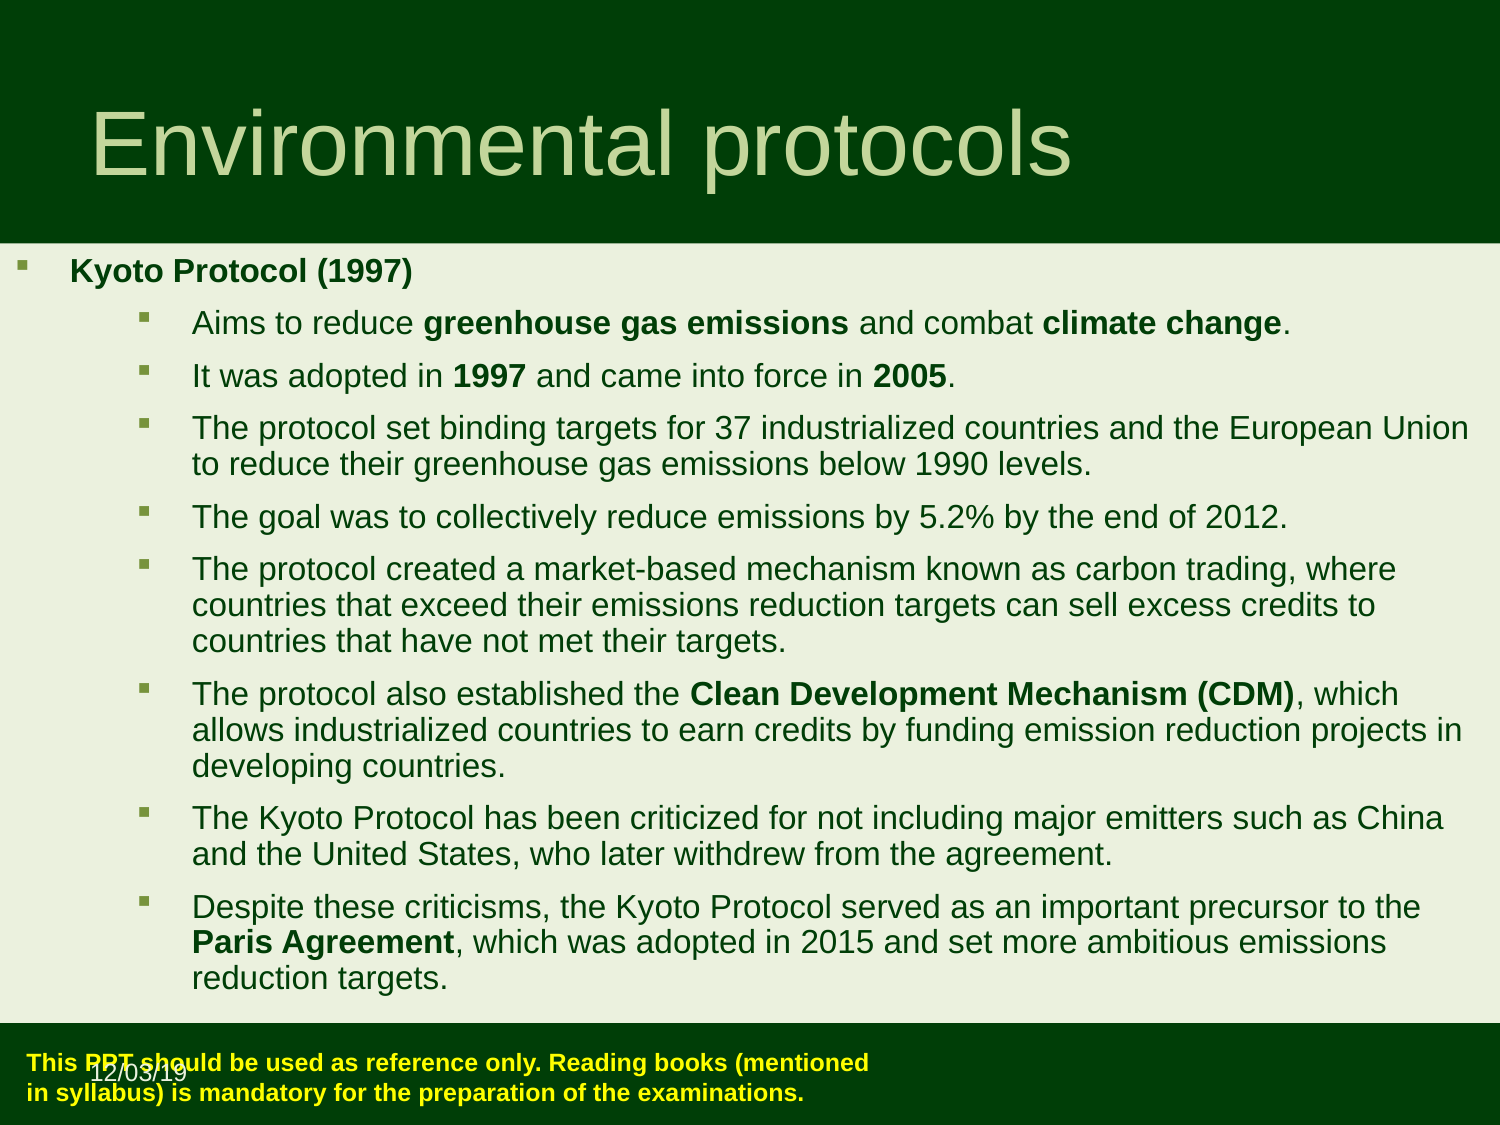

Environmental protocols
Kyoto Protocol (1997)
Aims to reduce greenhouse gas emissions and combat climate change.
It was adopted in 1997 and came into force in 2005.
The protocol set binding targets for 37 industrialized countries and the European Union to reduce their greenhouse gas emissions below 1990 levels.
The goal was to collectively reduce emissions by 5.2% by the end of 2012.
The protocol created a market-based mechanism known as carbon trading, where countries that exceed their emissions reduction targets can sell excess credits to countries that have not met their targets.
The protocol also established the Clean Development Mechanism (CDM), which allows industrialized countries to earn credits by funding emission reduction projects in developing countries.
The Kyoto Protocol has been criticized for not including major emitters such as China and the United States, who later withdrew from the agreement.
Despite these criticisms, the Kyoto Protocol served as an important precursor to the Paris Agreement, which was adopted in 2015 and set more ambitious emissions reduction targets.

12/03/19